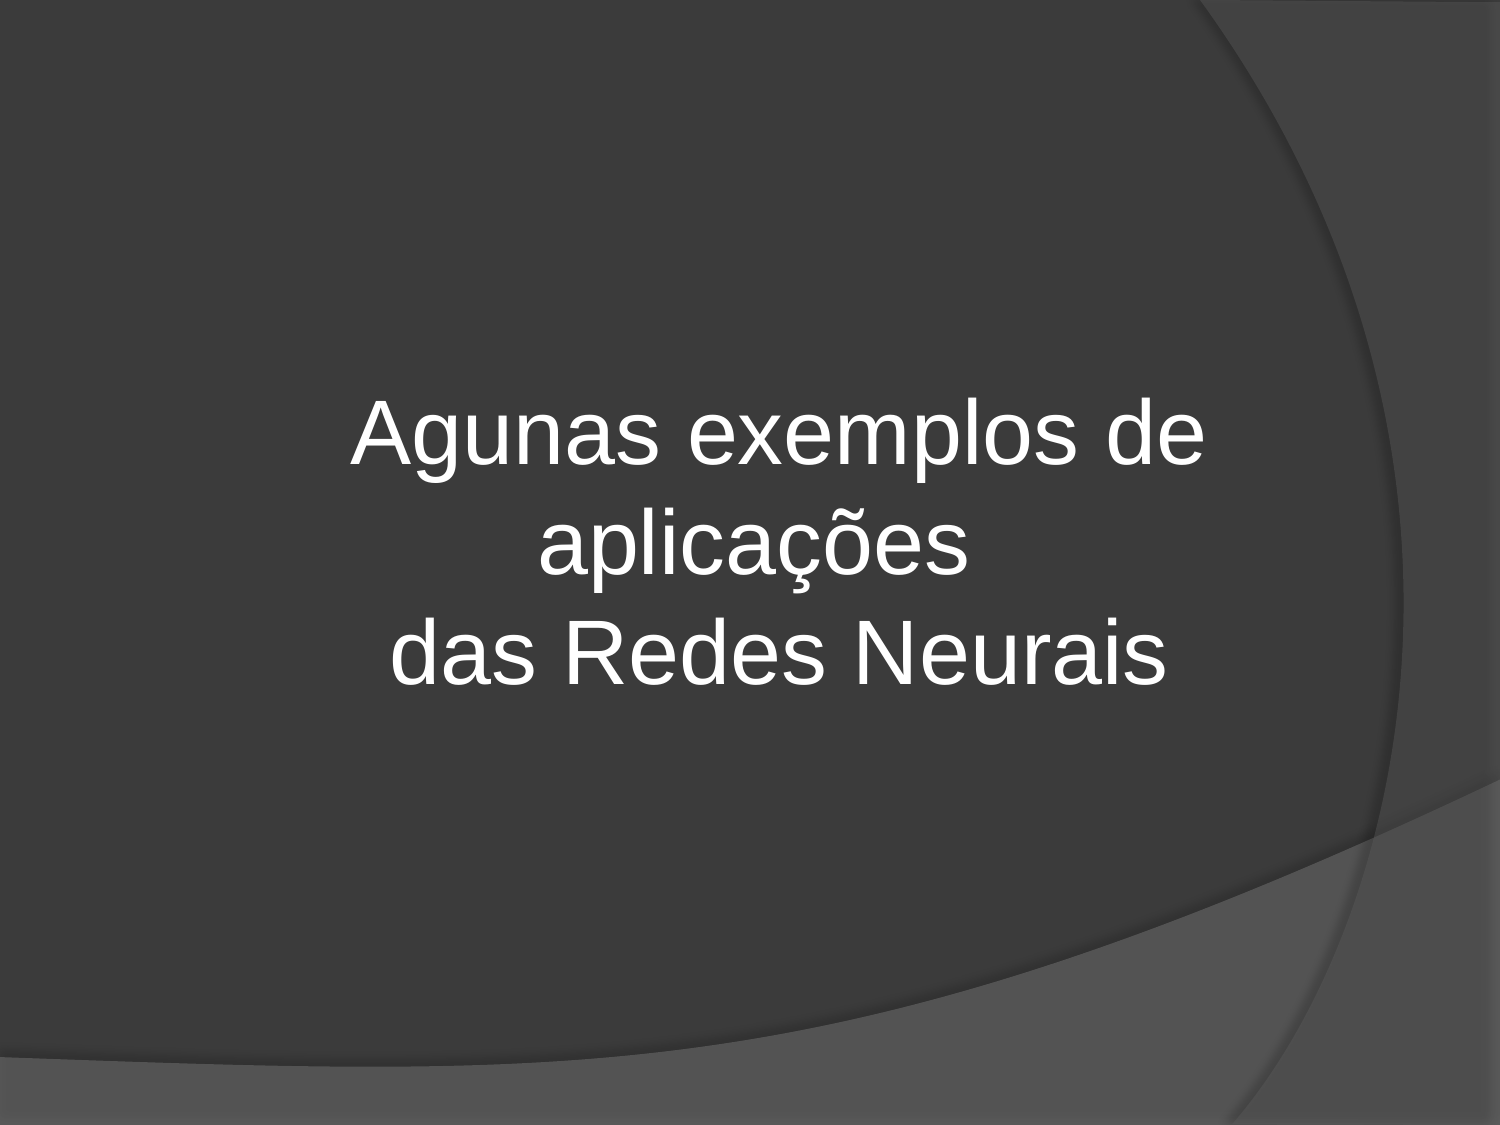

# Agunas exemplos de aplicações das Redes Neurais